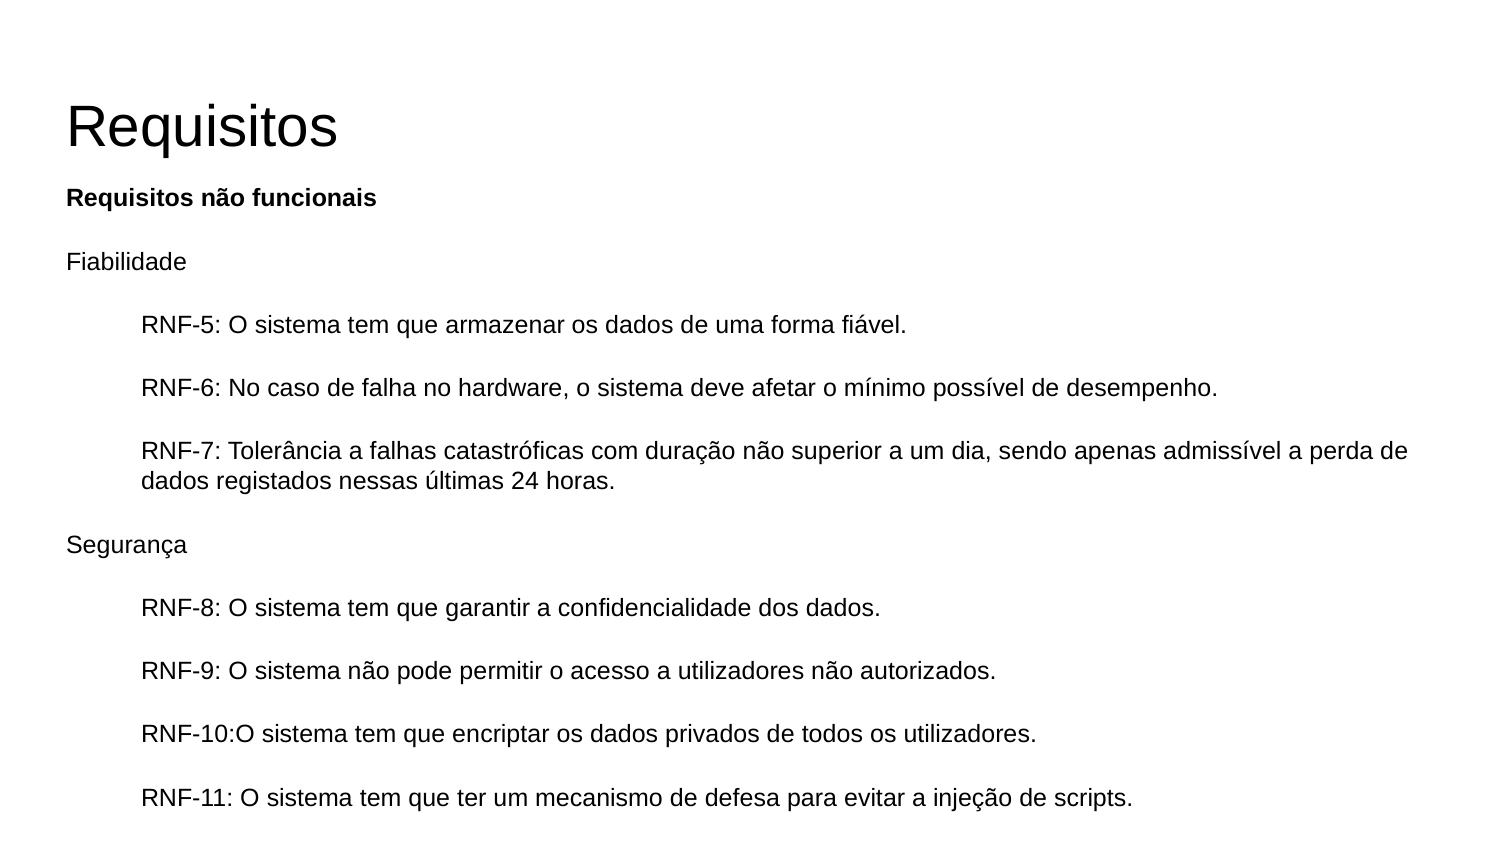

# Requisitos
Requisitos não funcionais
Fiabilidade
RNF-5: O sistema tem que armazenar os dados de uma forma fiável.
RNF-6: No caso de falha no hardware, o sistema deve afetar o mínimo possível de desempenho.
RNF-7: Tolerância a falhas catastróficas com duração não superior a um dia, sendo apenas admissível a perda de dados registados nessas últimas 24 horas.
Segurança
RNF-8: O sistema tem que garantir a confidencialidade dos dados.
RNF-9: O sistema não pode permitir o acesso a utilizadores não autorizados.
RNF-10:O sistema tem que encriptar os dados privados de todos os utilizadores.
RNF-11: O sistema tem que ter um mecanismo de defesa para evitar a injeção de scripts.